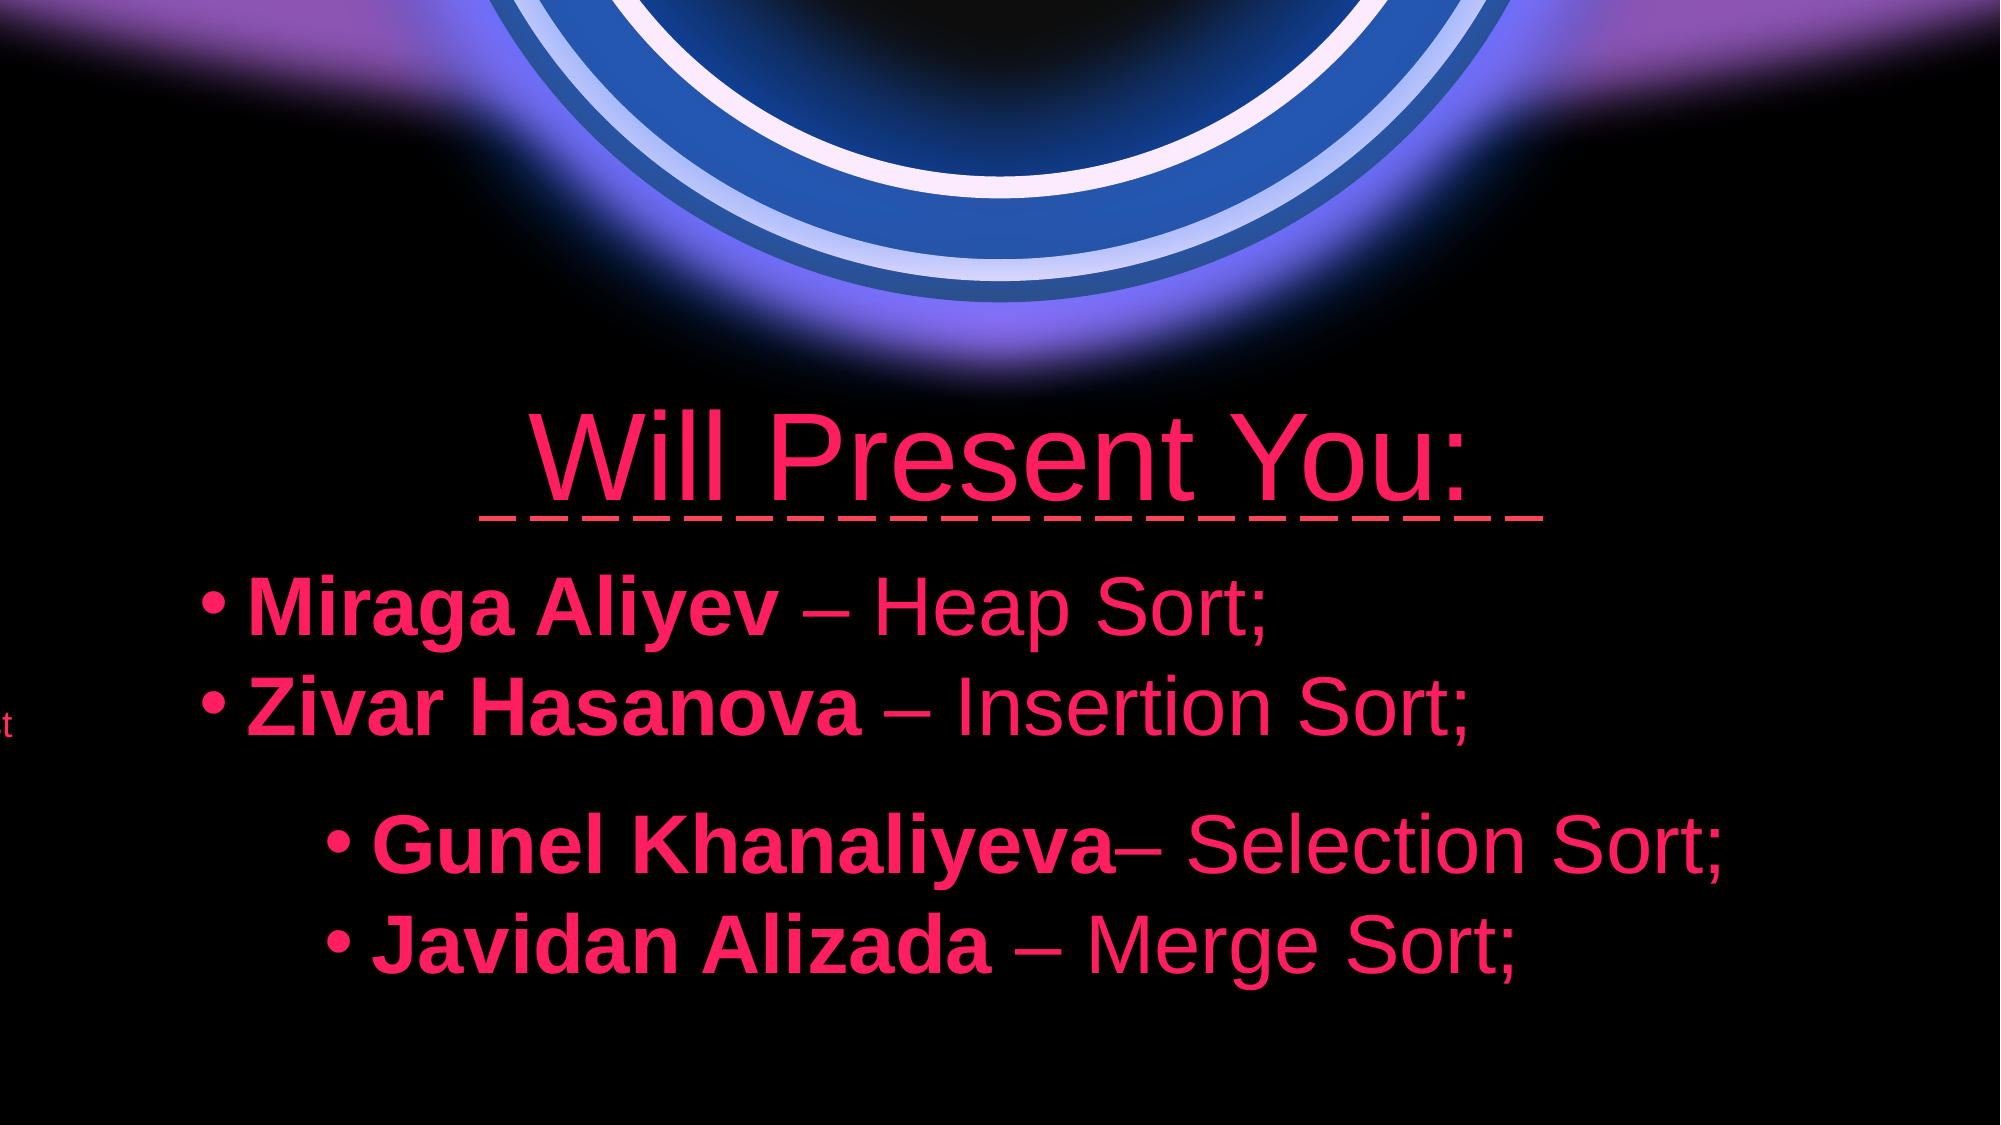

Sorting
Algorithms

Heap Sort;
Heap sort is a sorting technique based on Binary Heap data structure. It is similar to the selection sort where we first find the minimum element and place the minimum element at the beginning. Repeat the same process for the remaining elements.
Will Present You:
How it works?
Miraga Aliyev – Heap Sort;
Zivar Hasanova – Insertion Sort;
Build a heap from the given input array.
Repeat the following steps until the heap contains only one element:
Swap the root element of the heap (which is the largest element) with the last element of the heap.
Remove the last element of the heap.
Heapify the remaining elements of the heap.
The sorted array is obtained by reversing the order of the elements in the input array.
Gunel Khanaliyeva– Selection Sort;
Javidan Alizada – Merge Sort;